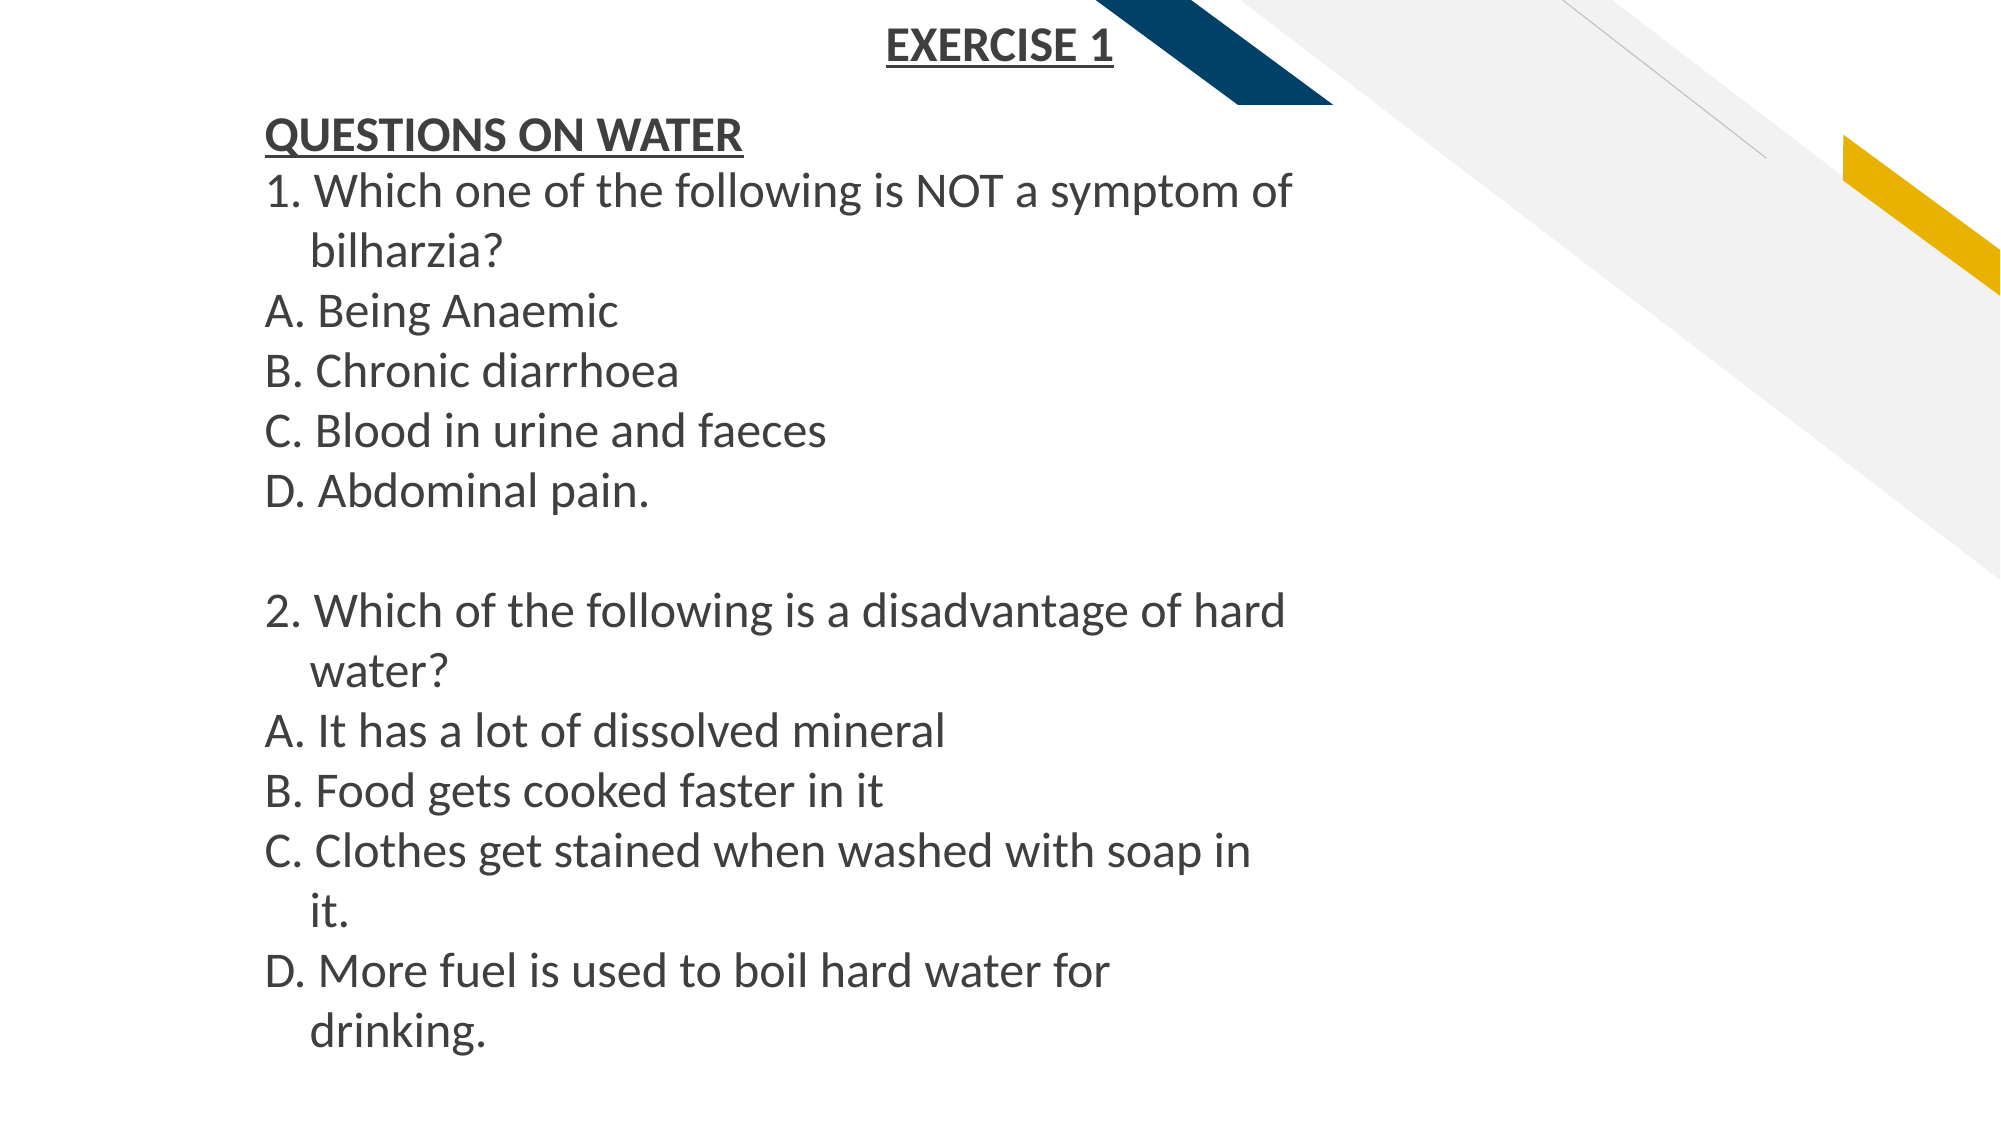

EXERCISE 1

QUESTIONS ON WATER
1. Which one of the following is NOT a symptom of
    bilharzia?
A. Being Anaemic
B. Chronic diarrhoea
C. Blood in urine and faeces
D. Abdominal pain.

2. Which of the following is a disadvantage of hard
    water?
A. It has a lot of dissolved mineral
B. Food gets cooked faster in it
C. Clothes get stained when washed with soap in
    it.
D. More fuel is used to boil hard water for
    drinking.